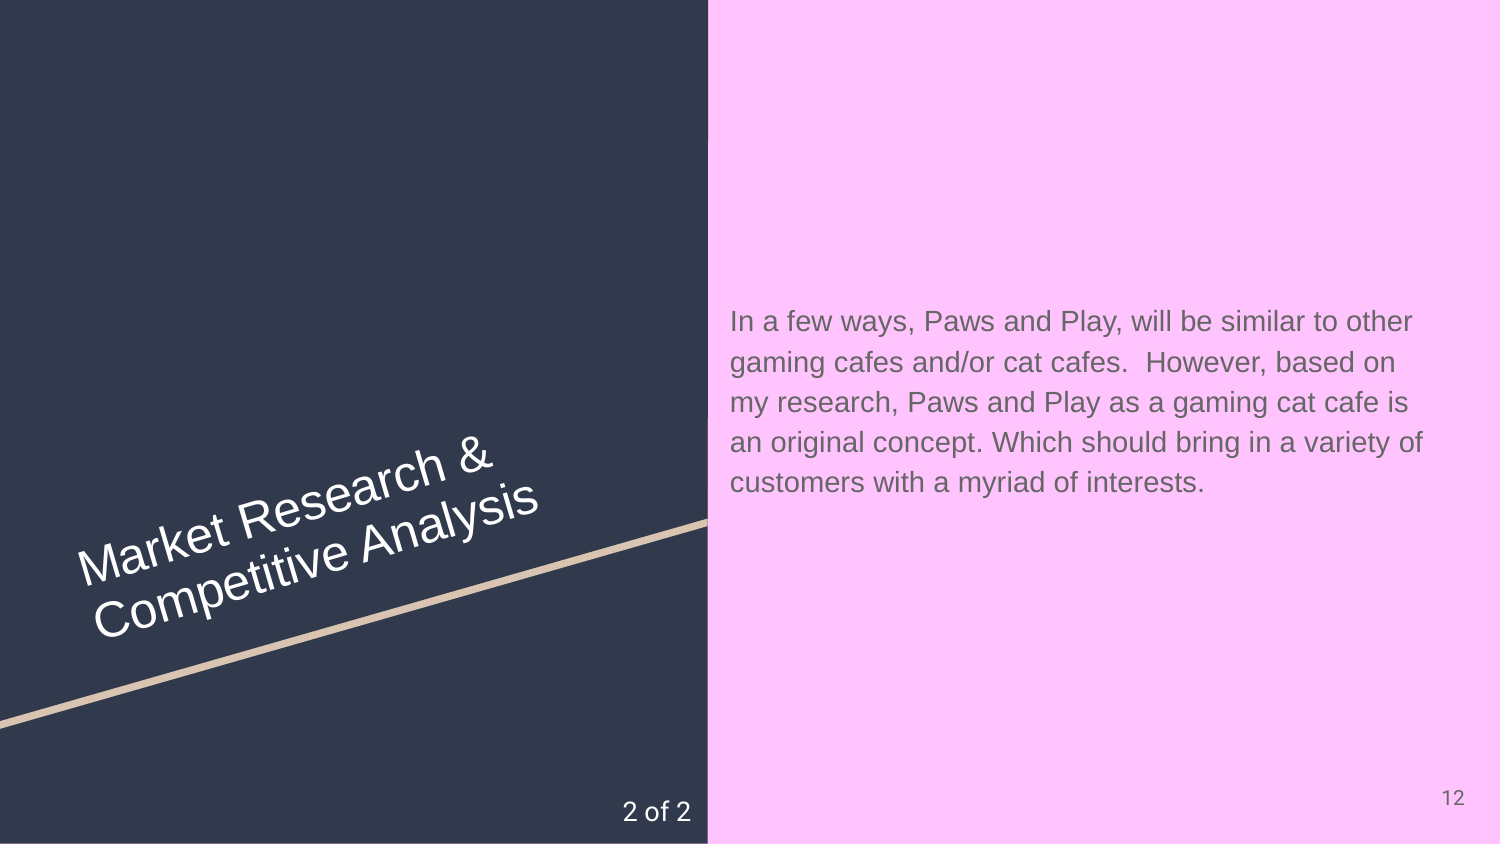

In a few ways, Paws and Play, will be similar to other gaming cafes and/or cat cafes.  However, based on my research, Paws and Play as a gaming cat cafe is an original concept. Which should bring in a variety of customers with a myriad of interests.

# Market Research & Competitive Analysis
12
2 of 2